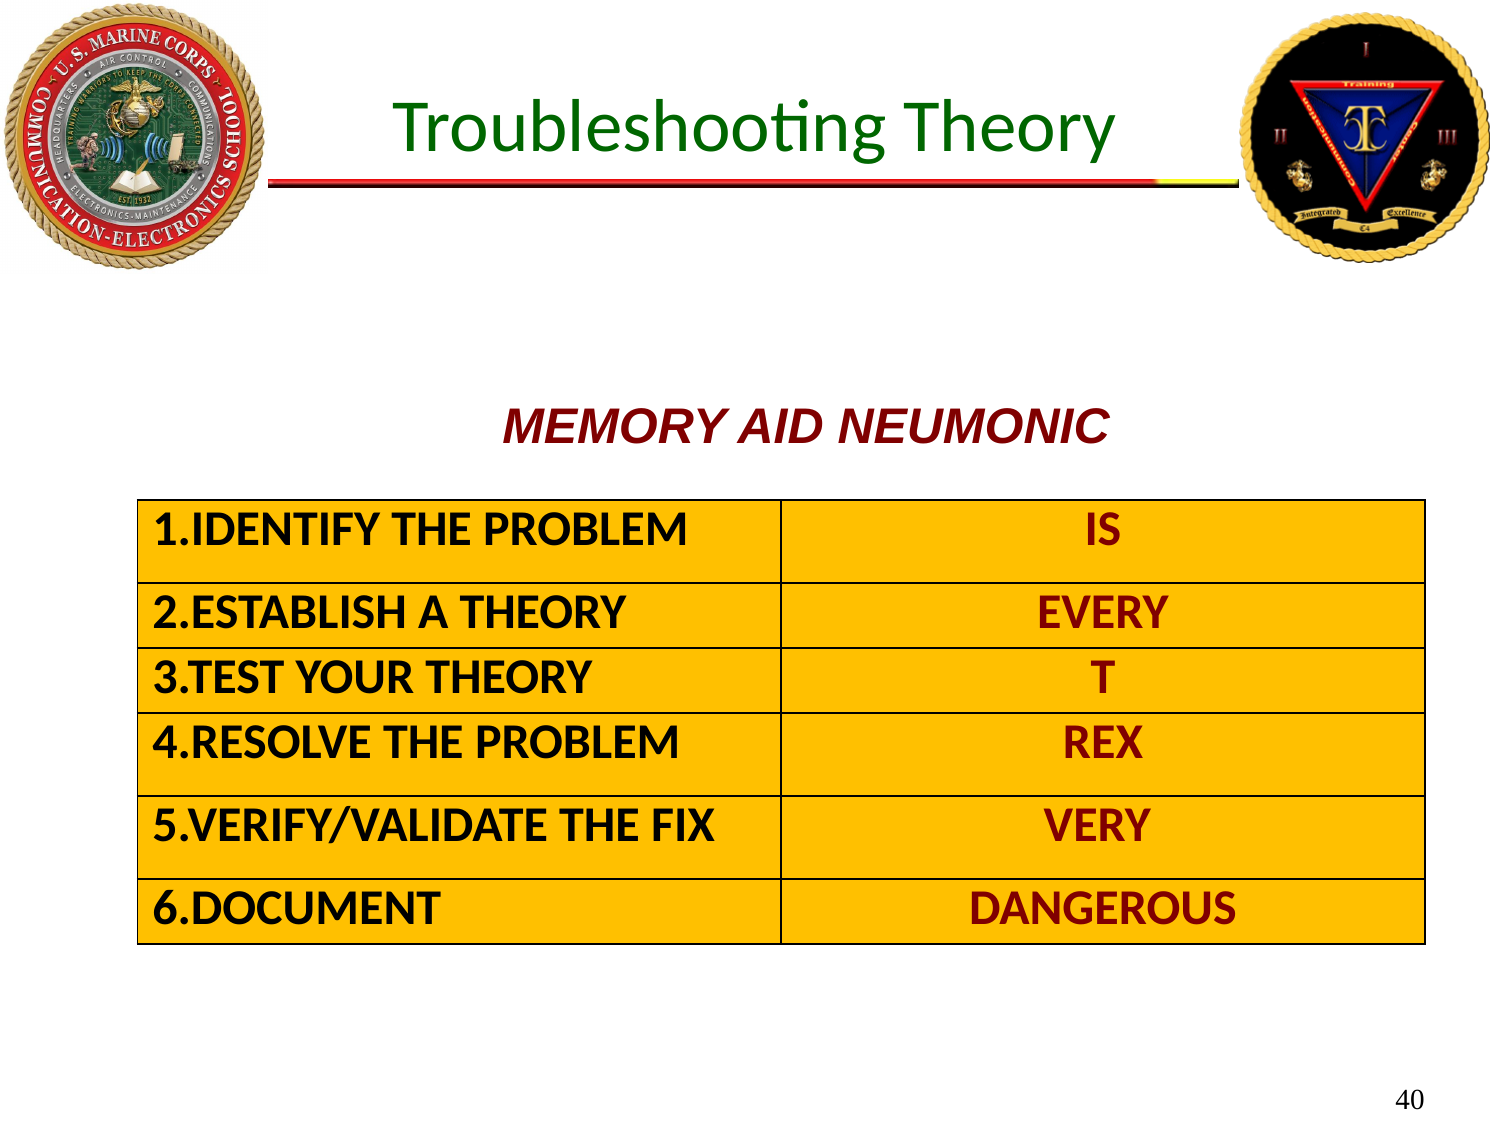

Troubleshooting Theory
MEMORY AID NEUMONIC
| 1.IDENTIFY THE PROBLEM | IS |
| --- | --- |
| 2.ESTABLISH A THEORY | EVERY |
| 3.TEST YOUR THEORY | T |
| 4.RESOLVE THE PROBLEM | REX |
| 5.VERIFY/VALIDATE THE FIX | VERY |
| 6.DOCUMENT | DANGEROUS |